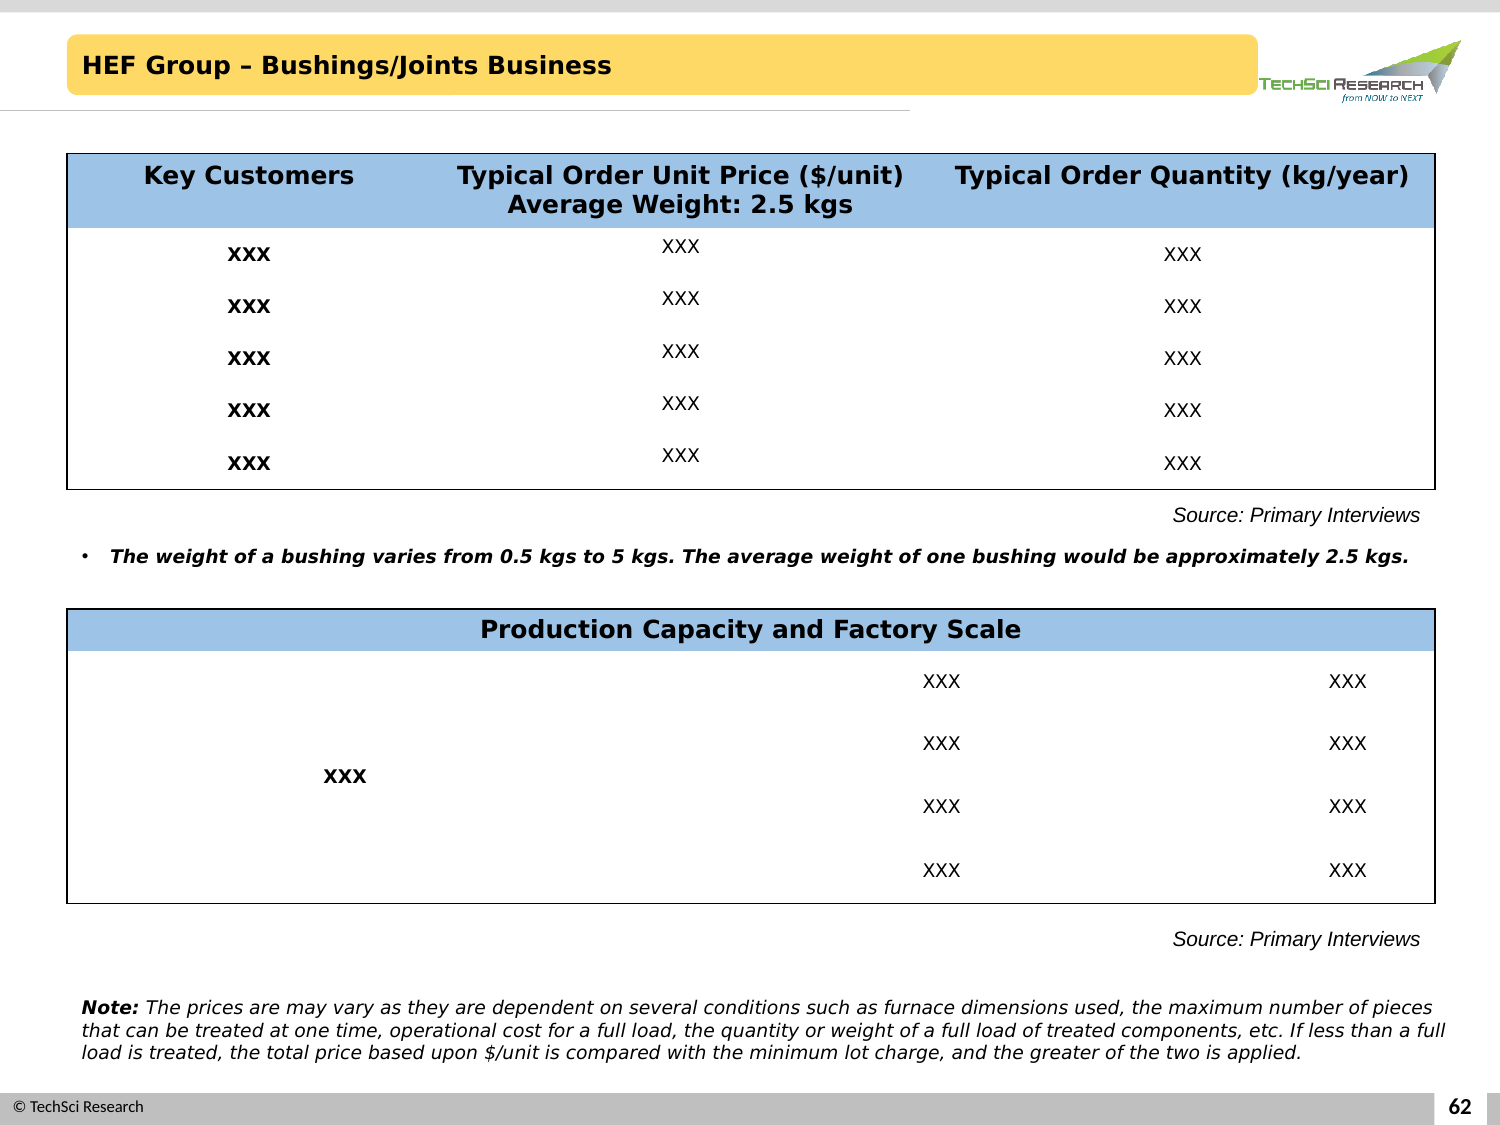

HEF Group – Bushings/Joints Business
| Key Customers | Typical Order Unit Price ($/unit) Average Weight: 2.5 kgs | Typical Order Quantity (kg/year) |
| --- | --- | --- |
| XXX | XXX | XXX |
| XXX | XXX | XXX |
| XXX | XXX | XXX |
| XXX | XXX | XXX |
| XXX | XXX | XXX |
Source: Primary Interviews
The weight of a bushing varies from 0.5 kgs to 5 kgs. The average weight of one bushing would be approximately 2.5 kgs.
| Production Capacity and Factory Scale |  |  |
| --- | --- | --- |
| XXX | XXX | XXX |
|  | XXX | XXX |
|  | XXX | XXX |
|  | XXX | XXX |
Source: Primary Interviews
Note: The prices are may vary as they are dependent on several conditions such as furnace dimensions used, the maximum number of pieces that can be treated at one time, operational cost for a full load, the quantity or weight of a full load of treated components, etc. If less than a full load is treated, the total price based upon $/unit is compared with the minimum lot charge, and the greater of the two is applied.